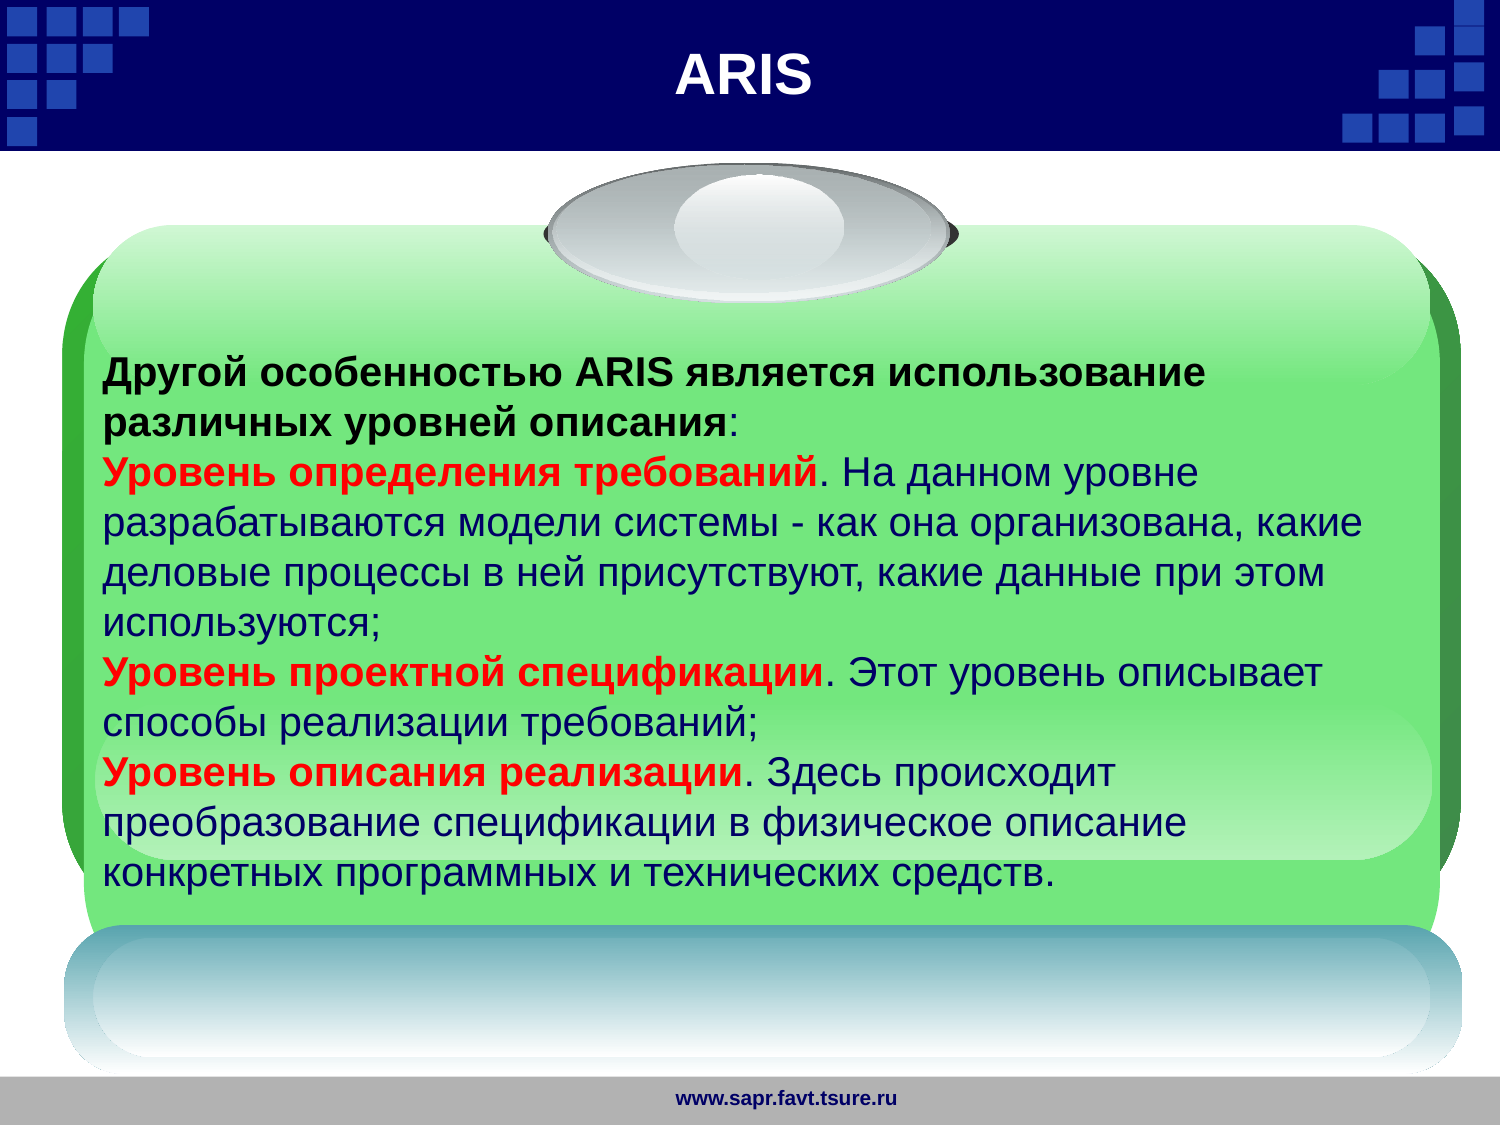

ARIS

Другой особенностью ARIS является использование различных уровней описания:
Уровень определения требований. На данном уровне разрабатываются модели системы - как она организована, какие деловые процессы в ней присутствуют, какие данные при этом используются;
Уровень проектной спецификации. Этот уровень описывает способы реализации требований;
Уровень описания реализации. Здесь происходит преобразование спецификации в физическое описание конкретных программных и технических средств.

www.sapr.favt.tsure.ru